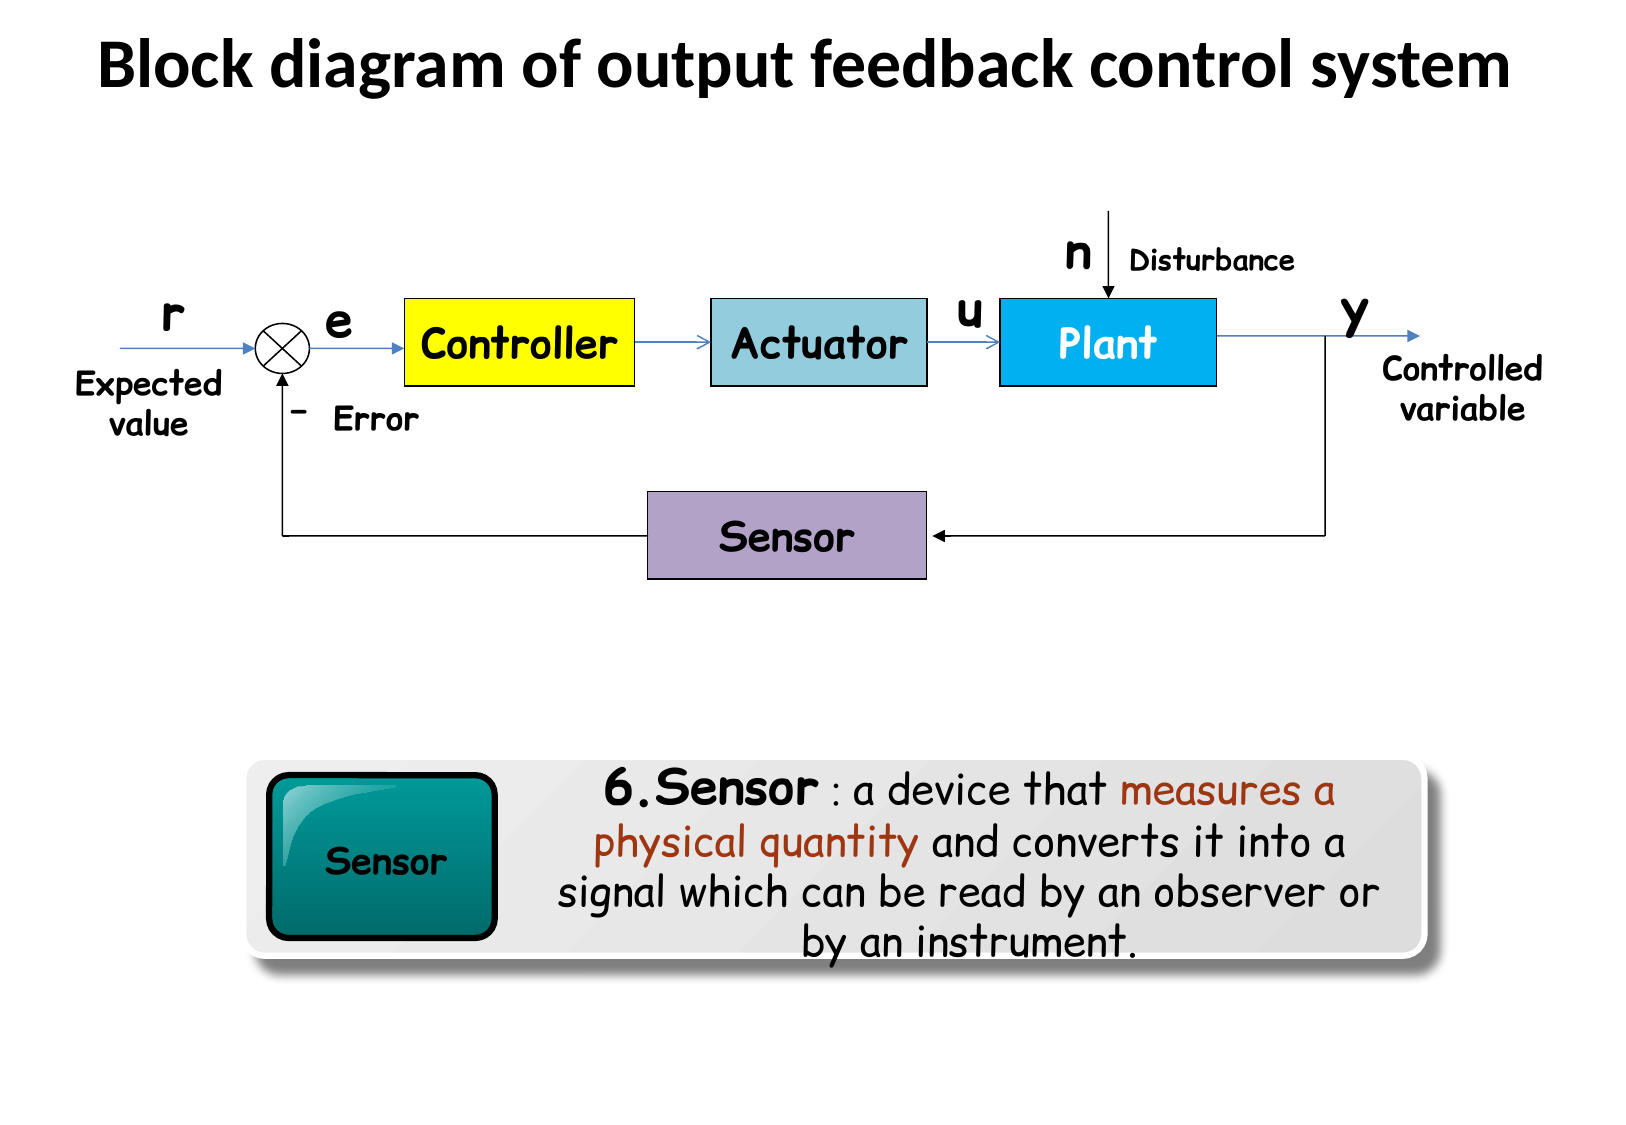

Block diagram of output feedback control system
n

Disturbance
y
r
e
Controller
Actuator
Plant

Controlled
variable

Expected value
-
 Error

Sensor

u
6.Sensor : a device that measures a physical quantity and converts it into a signal which can be read by an observer or by an instrument.

Sensor